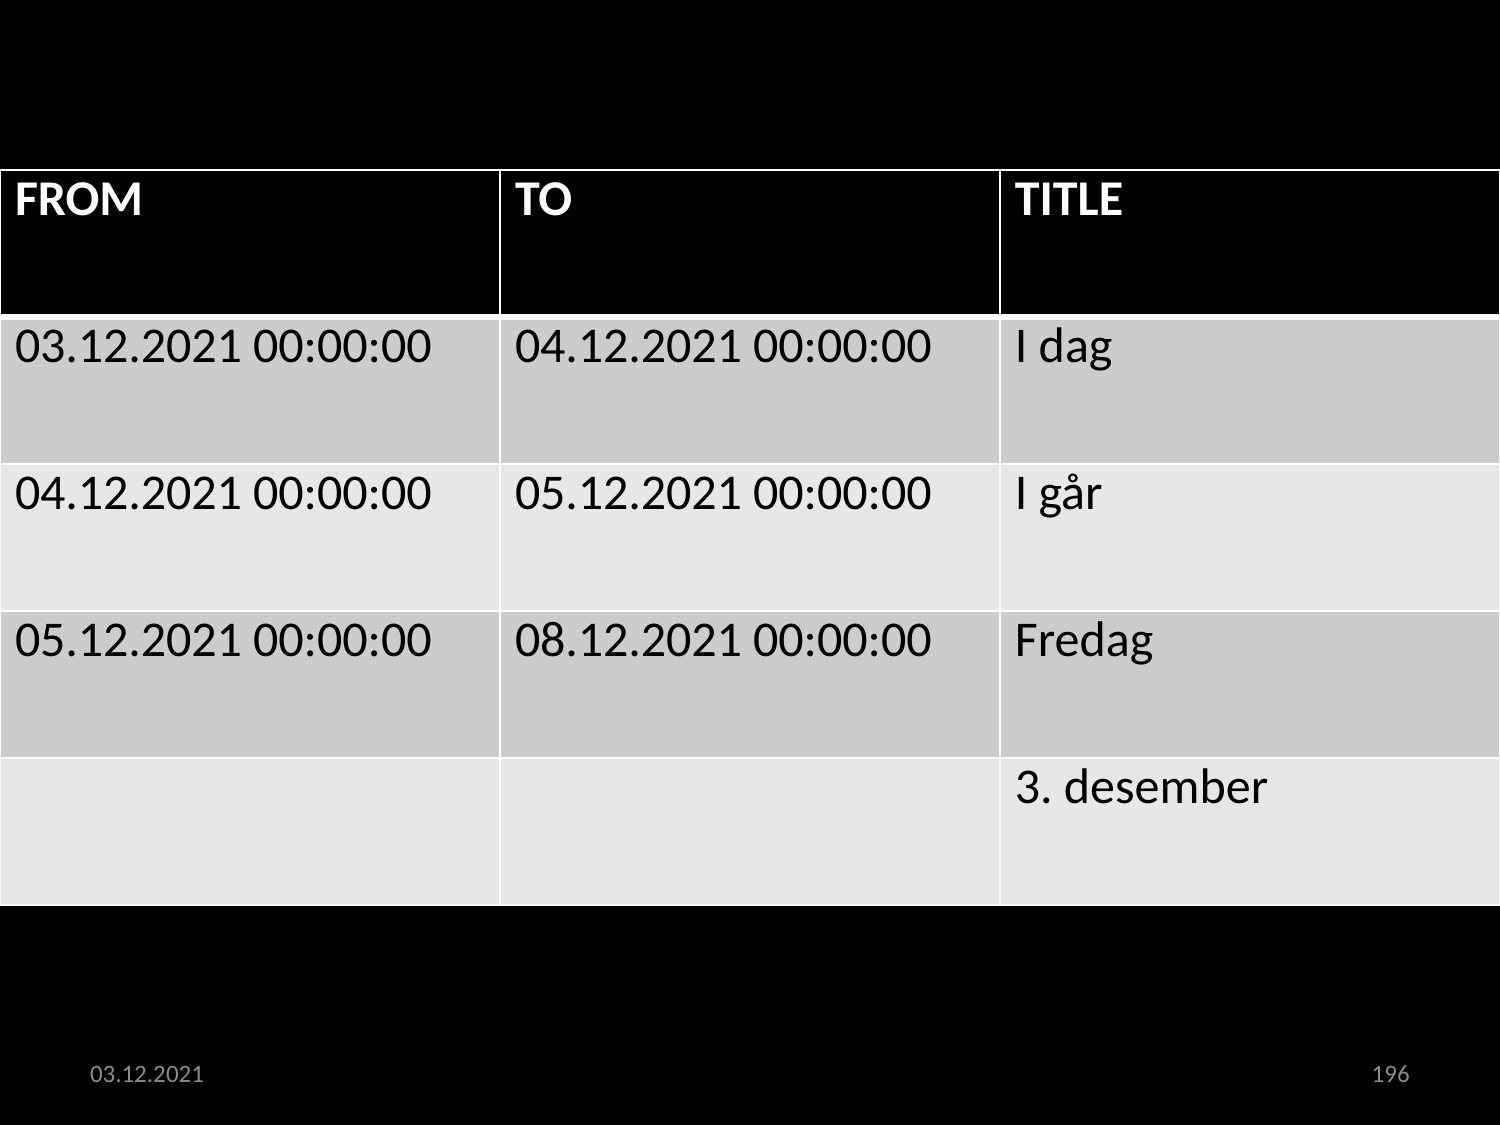

| FROM | TO | TITLE |
| --- | --- | --- |
| 03.12.2021 00:00:00 | 04.12.2021 00:00:00 | I dag |
| 04.12.2021 00:00:00 | 05.12.2021 00:00:00 | I går |
| 05.12.2021 00:00:00 | 08.12.2021 00:00:00 | Fredag |
|  |  | 3. desember |
03.12.2021
196